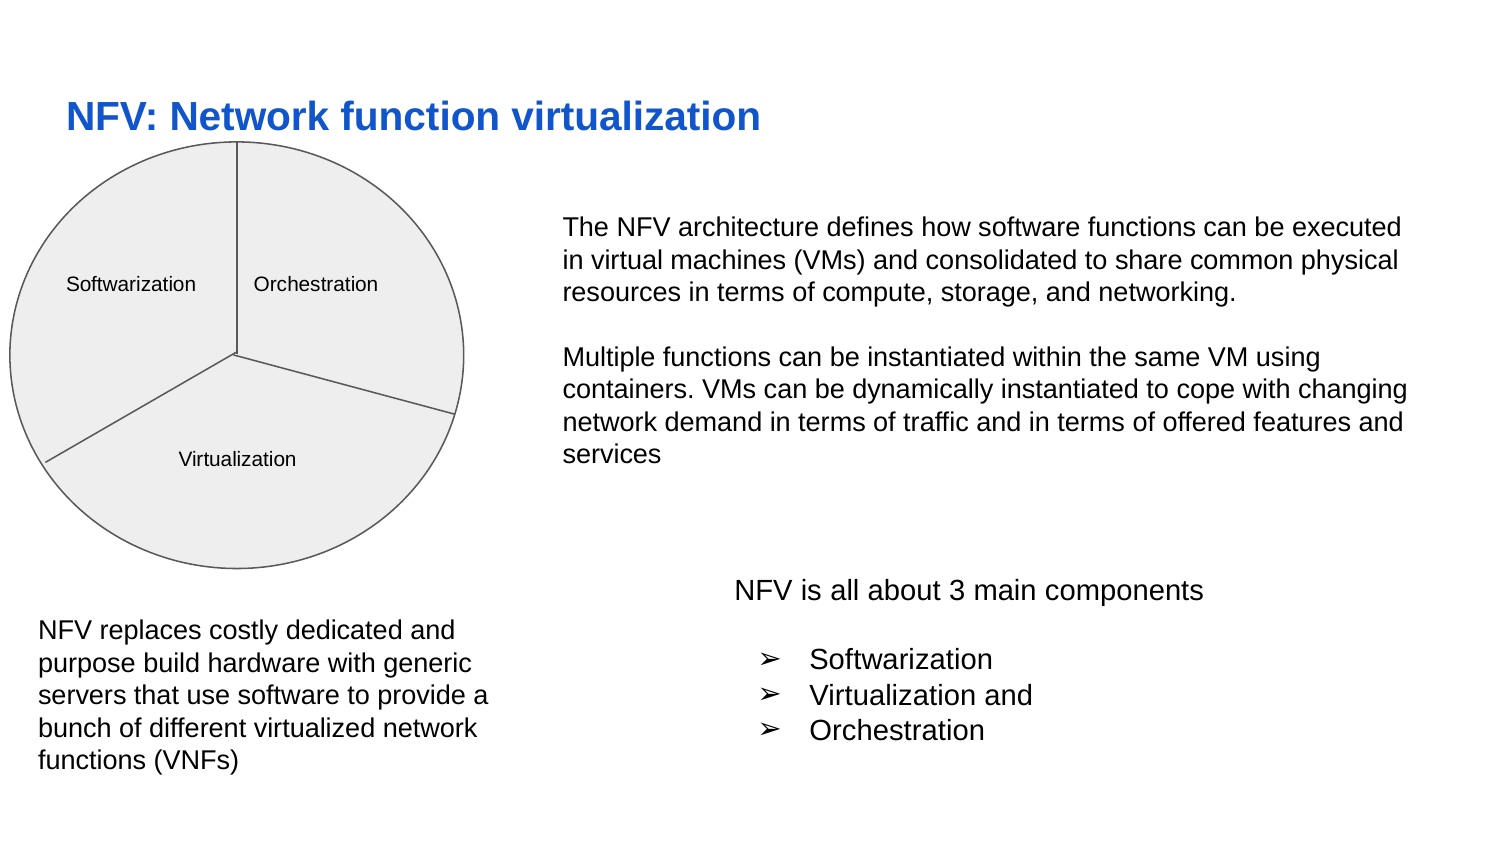

# NFV: Network function virtualization

The NFV architecture defines how software functions can be executed in virtual machines (VMs) and consolidated to share common physical resources in terms of compute, storage, and networking.

Multiple functions can be instantiated within the same VM using containers. VMs can be dynamically instantiated to cope with changing network demand in terms of traffic and in terms of offered features and services
Softwarization
Orchestration
Virtualization
NFV is all about 3 main components

Softwarization
Virtualization and
Orchestration

NFV replaces costly dedicated and purpose build hardware with generic servers that use software to provide a bunch of different virtualized network functions (VNFs)